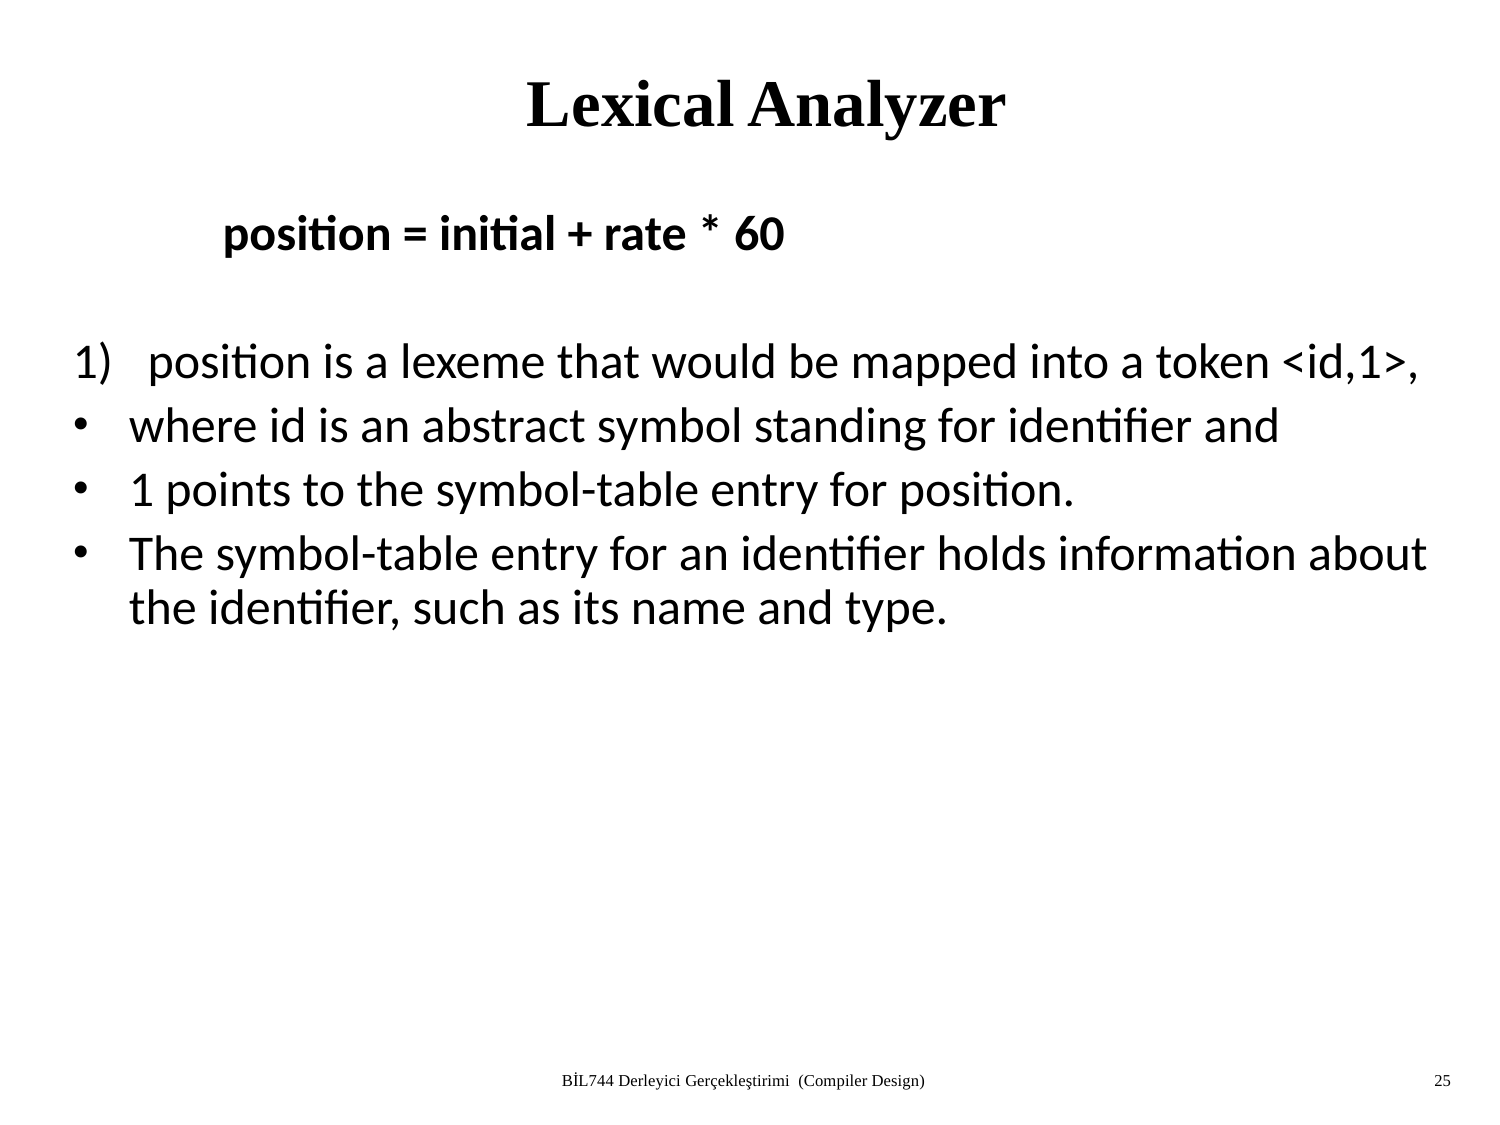

# Lexical Analyzer
	position = initial + rate * 60

position is a lexeme that would be mapped into a token <id,1>,
where id is an abstract symbol standing for identifier and
1 points to the symbol-table entry for position.
The symbol-table entry for an identifier holds information about the identifier, such as its name and type.

BİL744 Derleyici Gerçekleştirimi  (Compiler Design)
25